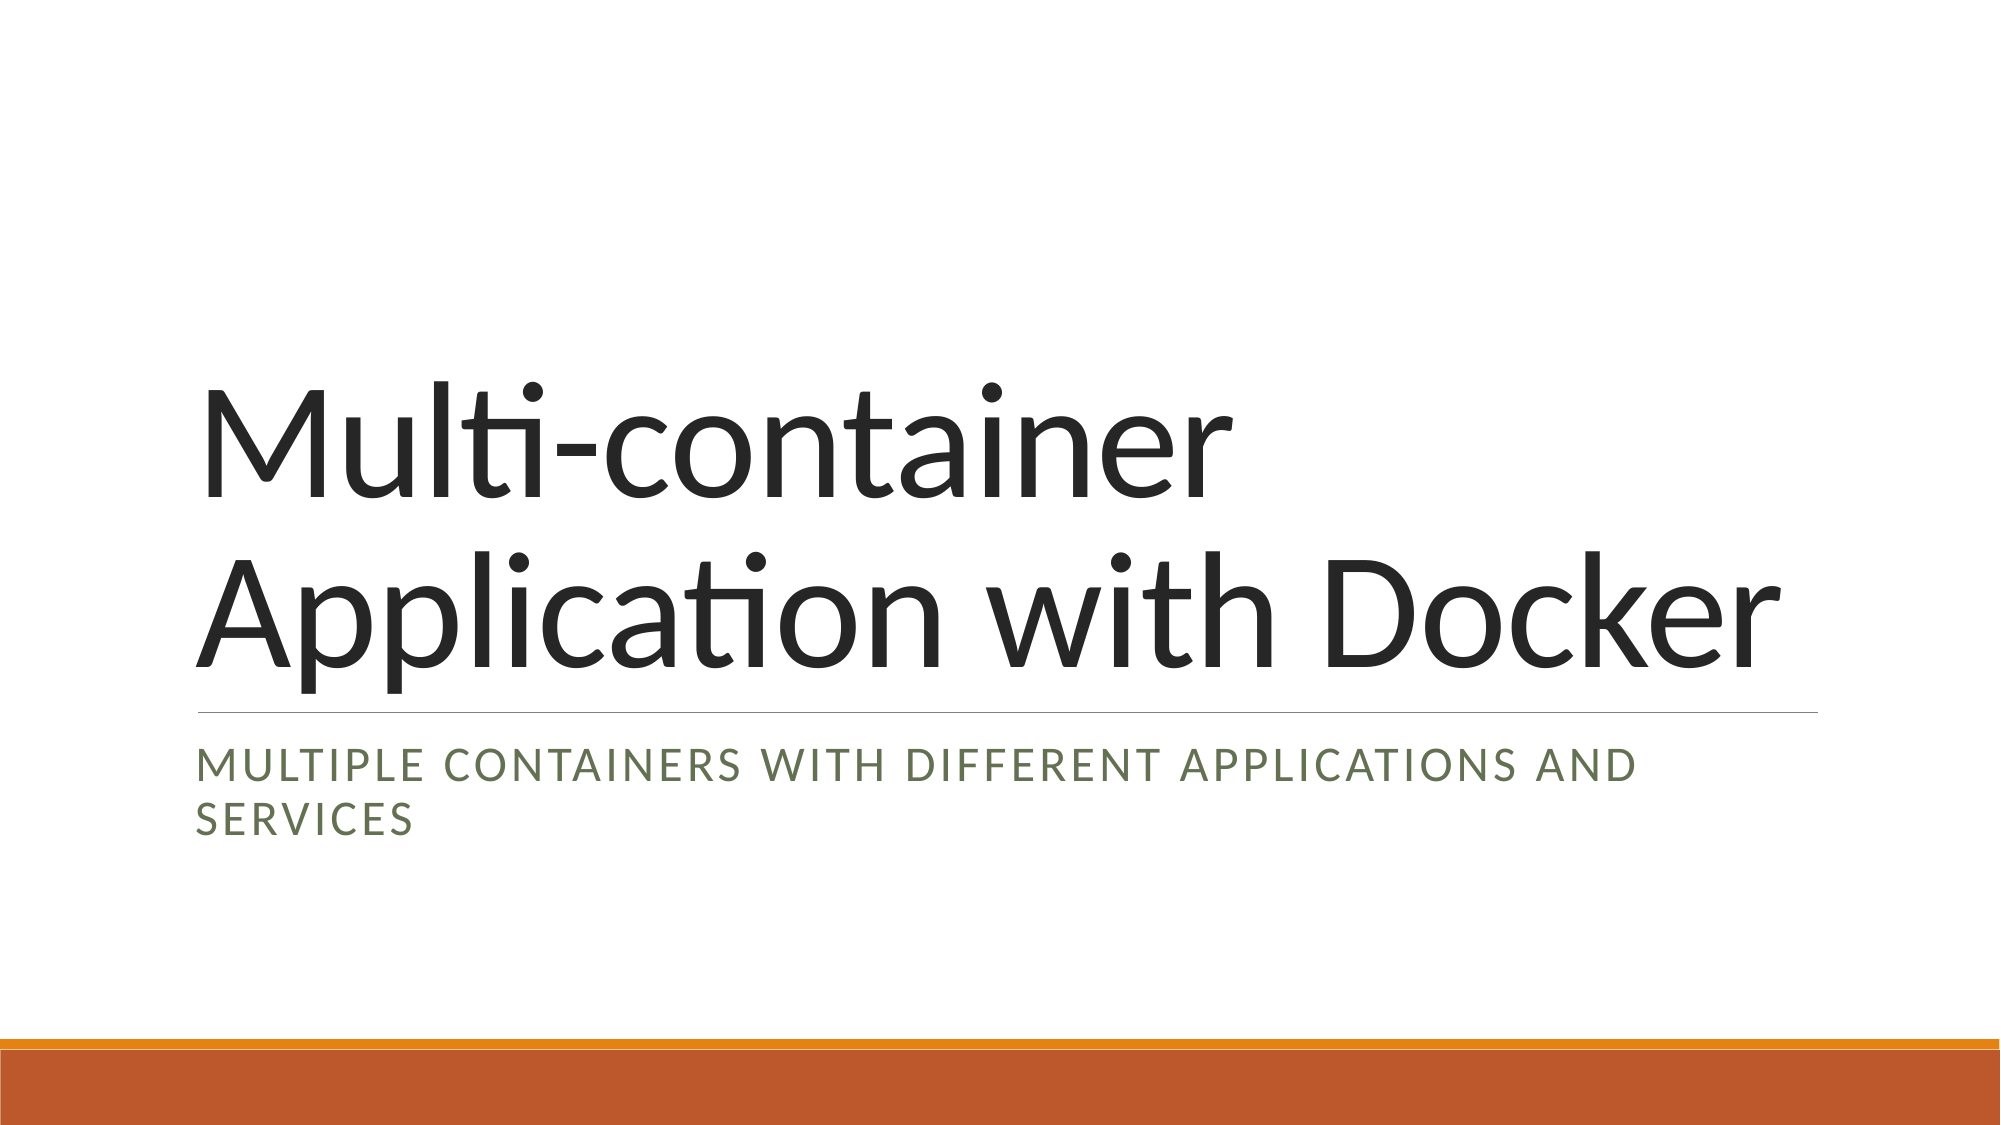

# Multi-container Application with Docker
Multiple containers with different applications and services